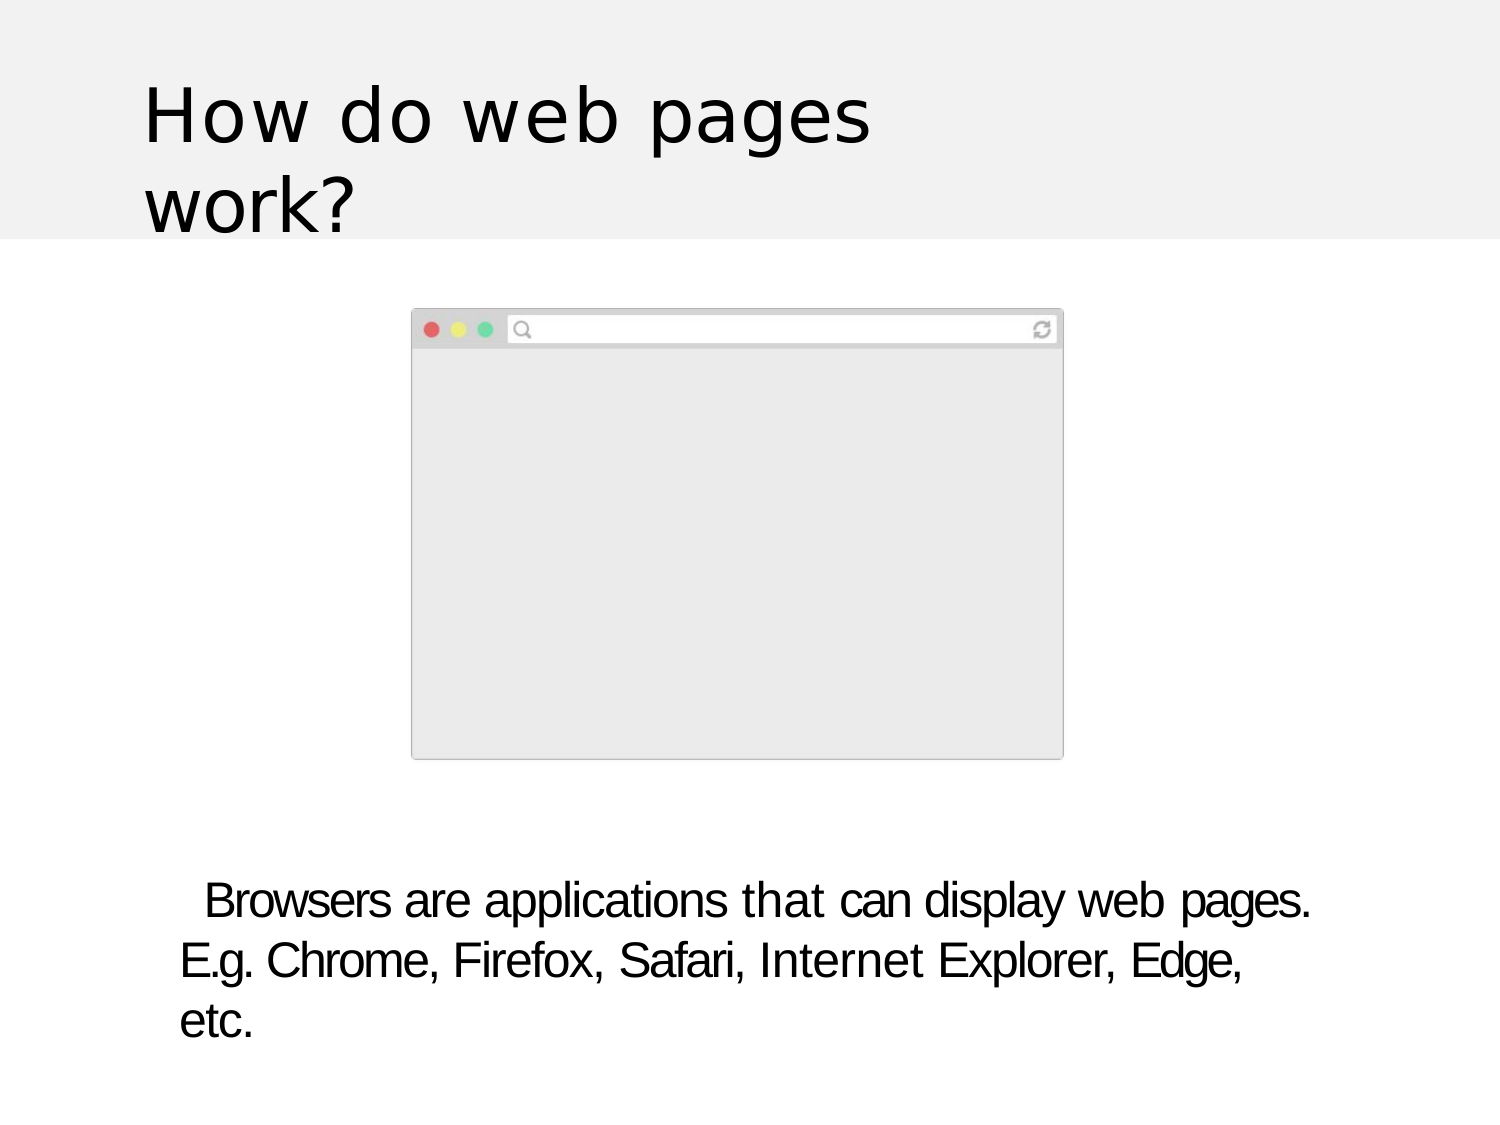

# How do web pages work?

Browsers are applications that can display web pages.
E.g. Chrome, Firefox, Safari, Internet Explorer, Edge, etc.